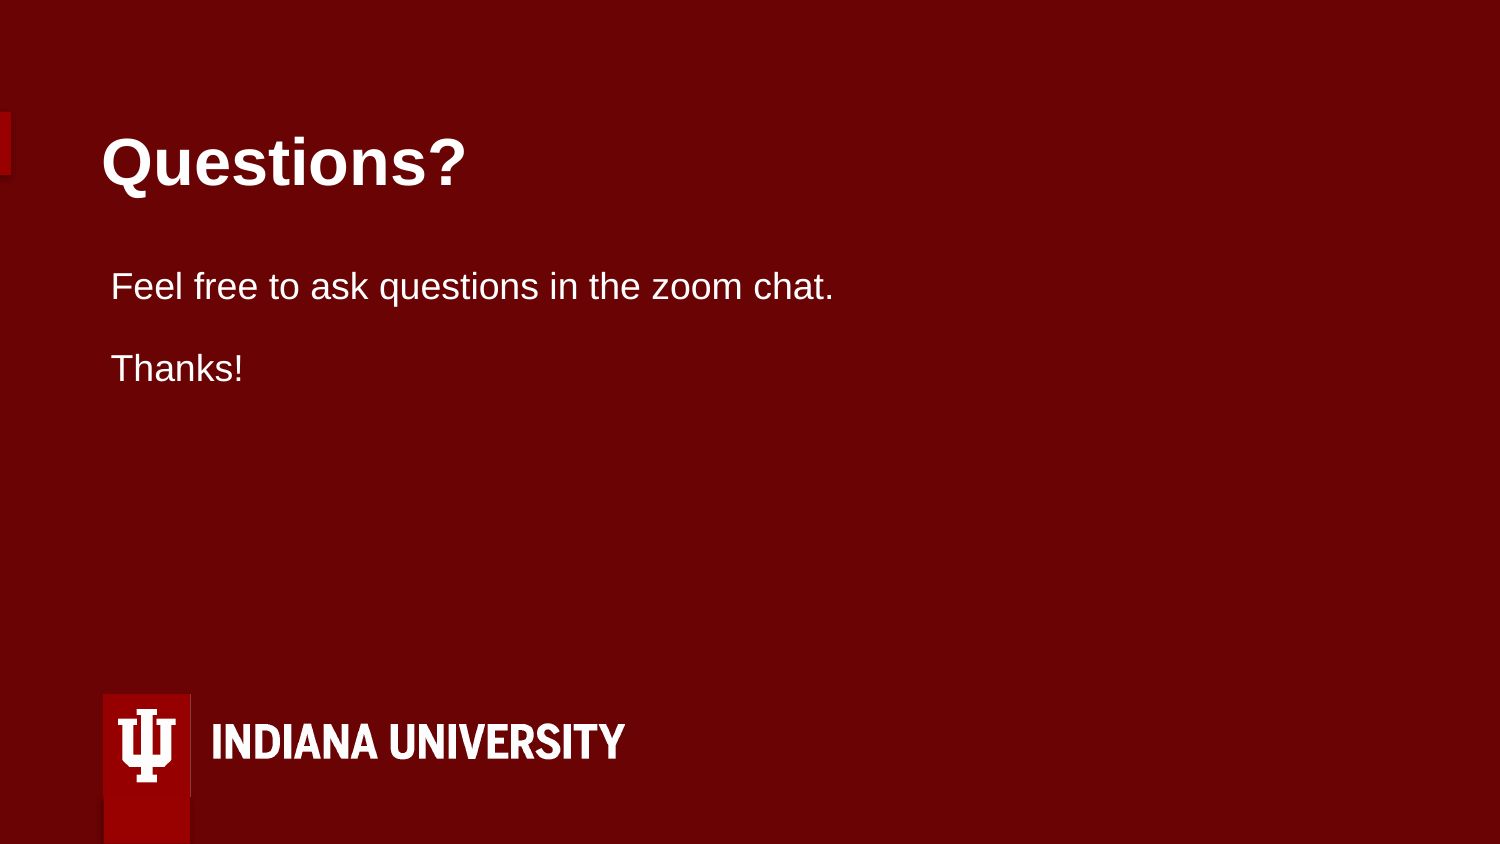

Questions?
 Feel free to ask questions in the zoom chat.
 Thanks!